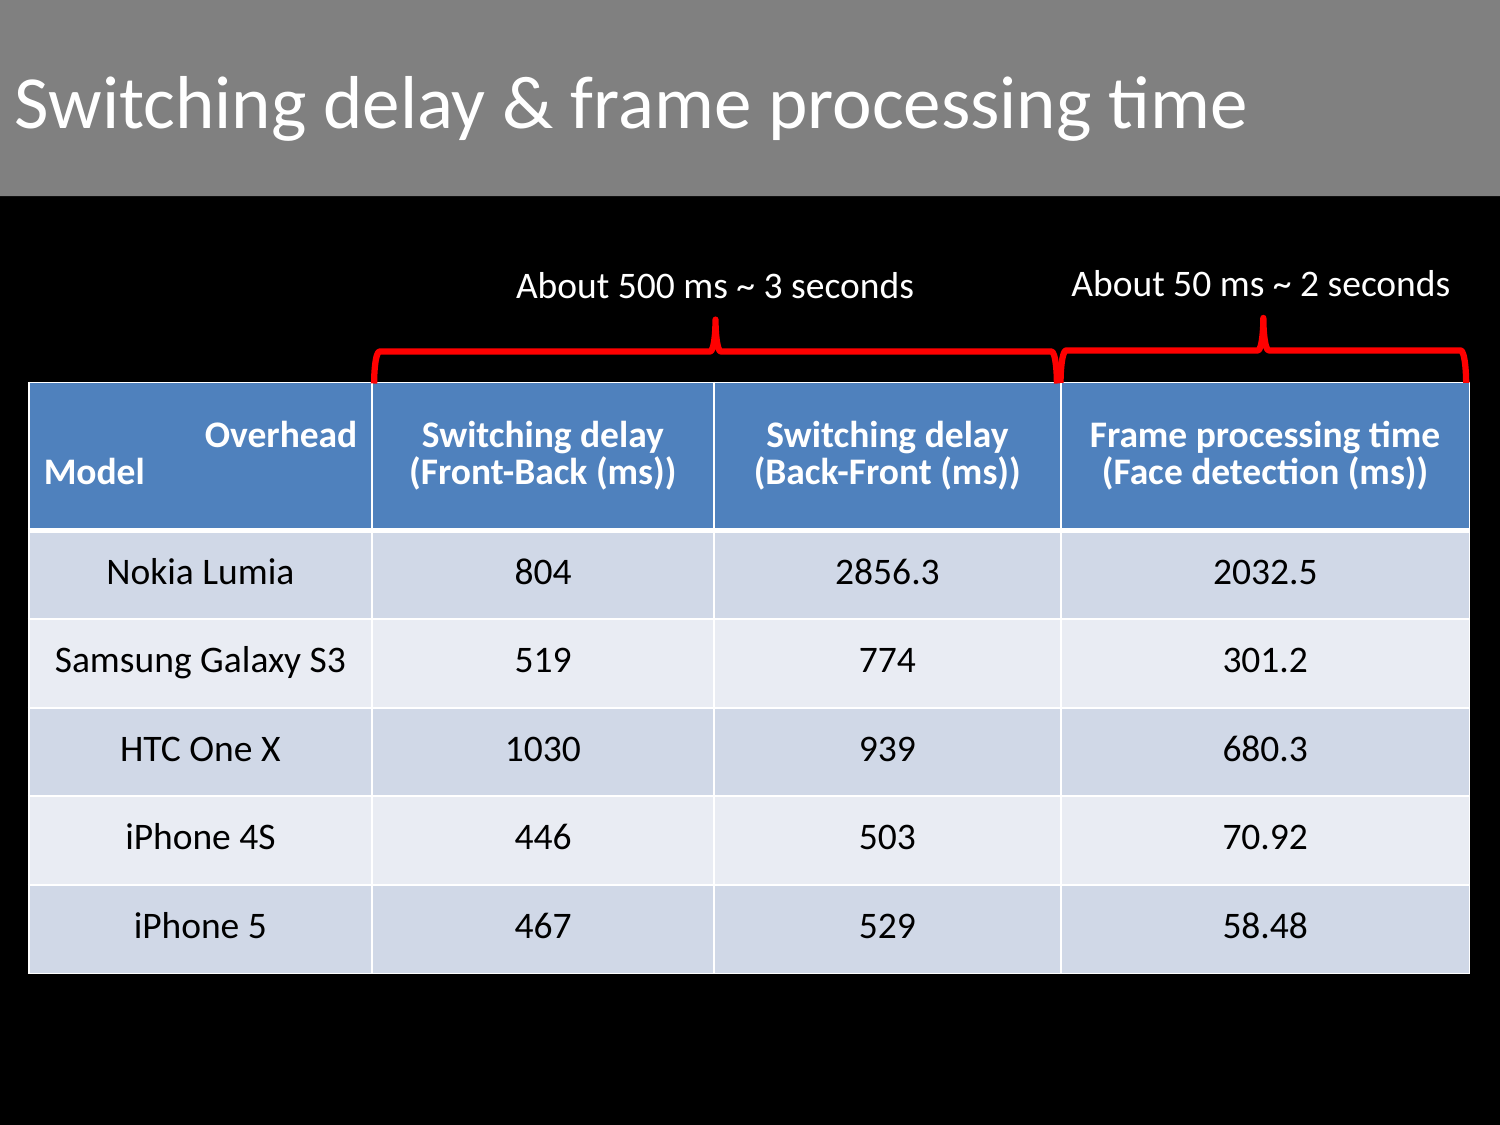

Switching delay & frame processing time

About 50 ms ~ 2 seconds
About 500 ms ~ 3 seconds
| Overhead Model | Switching delay (Front-Back (ms)) | Switching delay (Back-Front (ms)) | Frame processing time (Face detection (ms)) |
| --- | --- | --- | --- |
| Nokia Lumia | 804 | 2856.3 | 2032.5 |
| Samsung Galaxy S3 | 519 | 774 | 301.2 |
| HTC One X | 1030 | 939 | 680.3 |
| iPhone 4S | 446 | 503 | 70.92 |
| iPhone 5 | 467 | 529 | 58.48 |